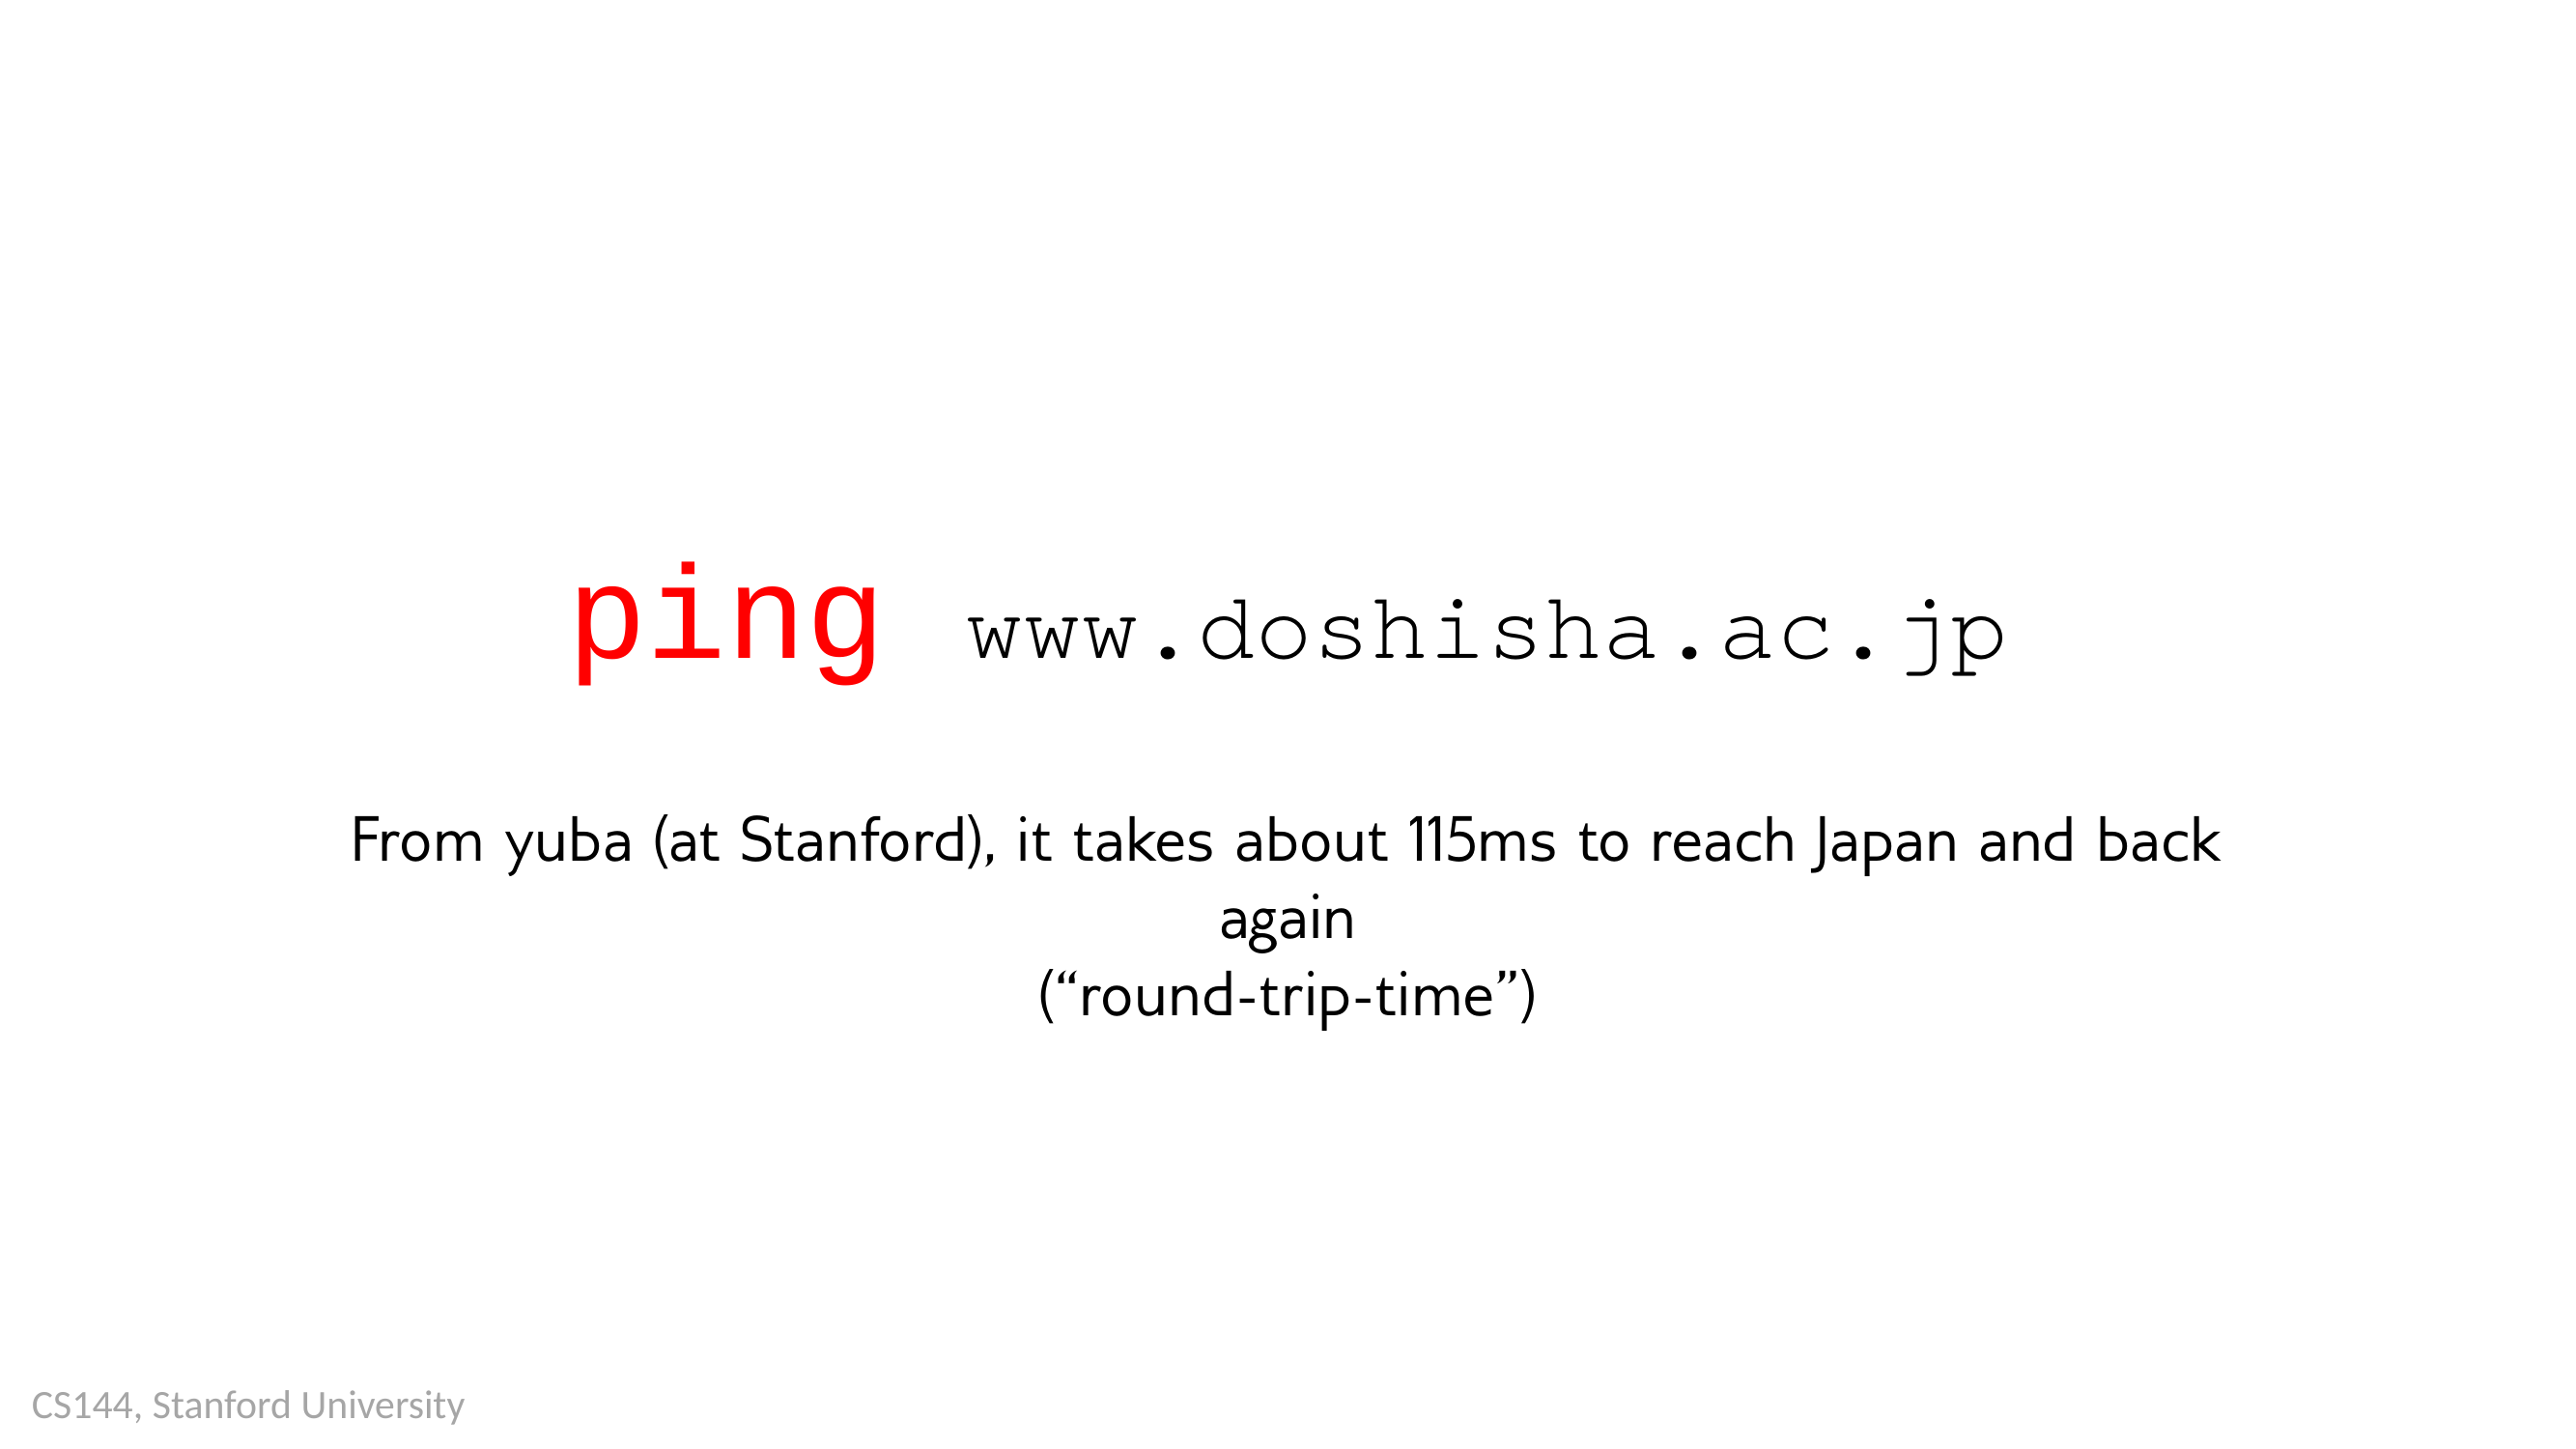

# ping www.doshisha.ac.jp
From yuba (at Stanford), it takes about 115ms to reach Japan and back again
(“round-trip-time”)